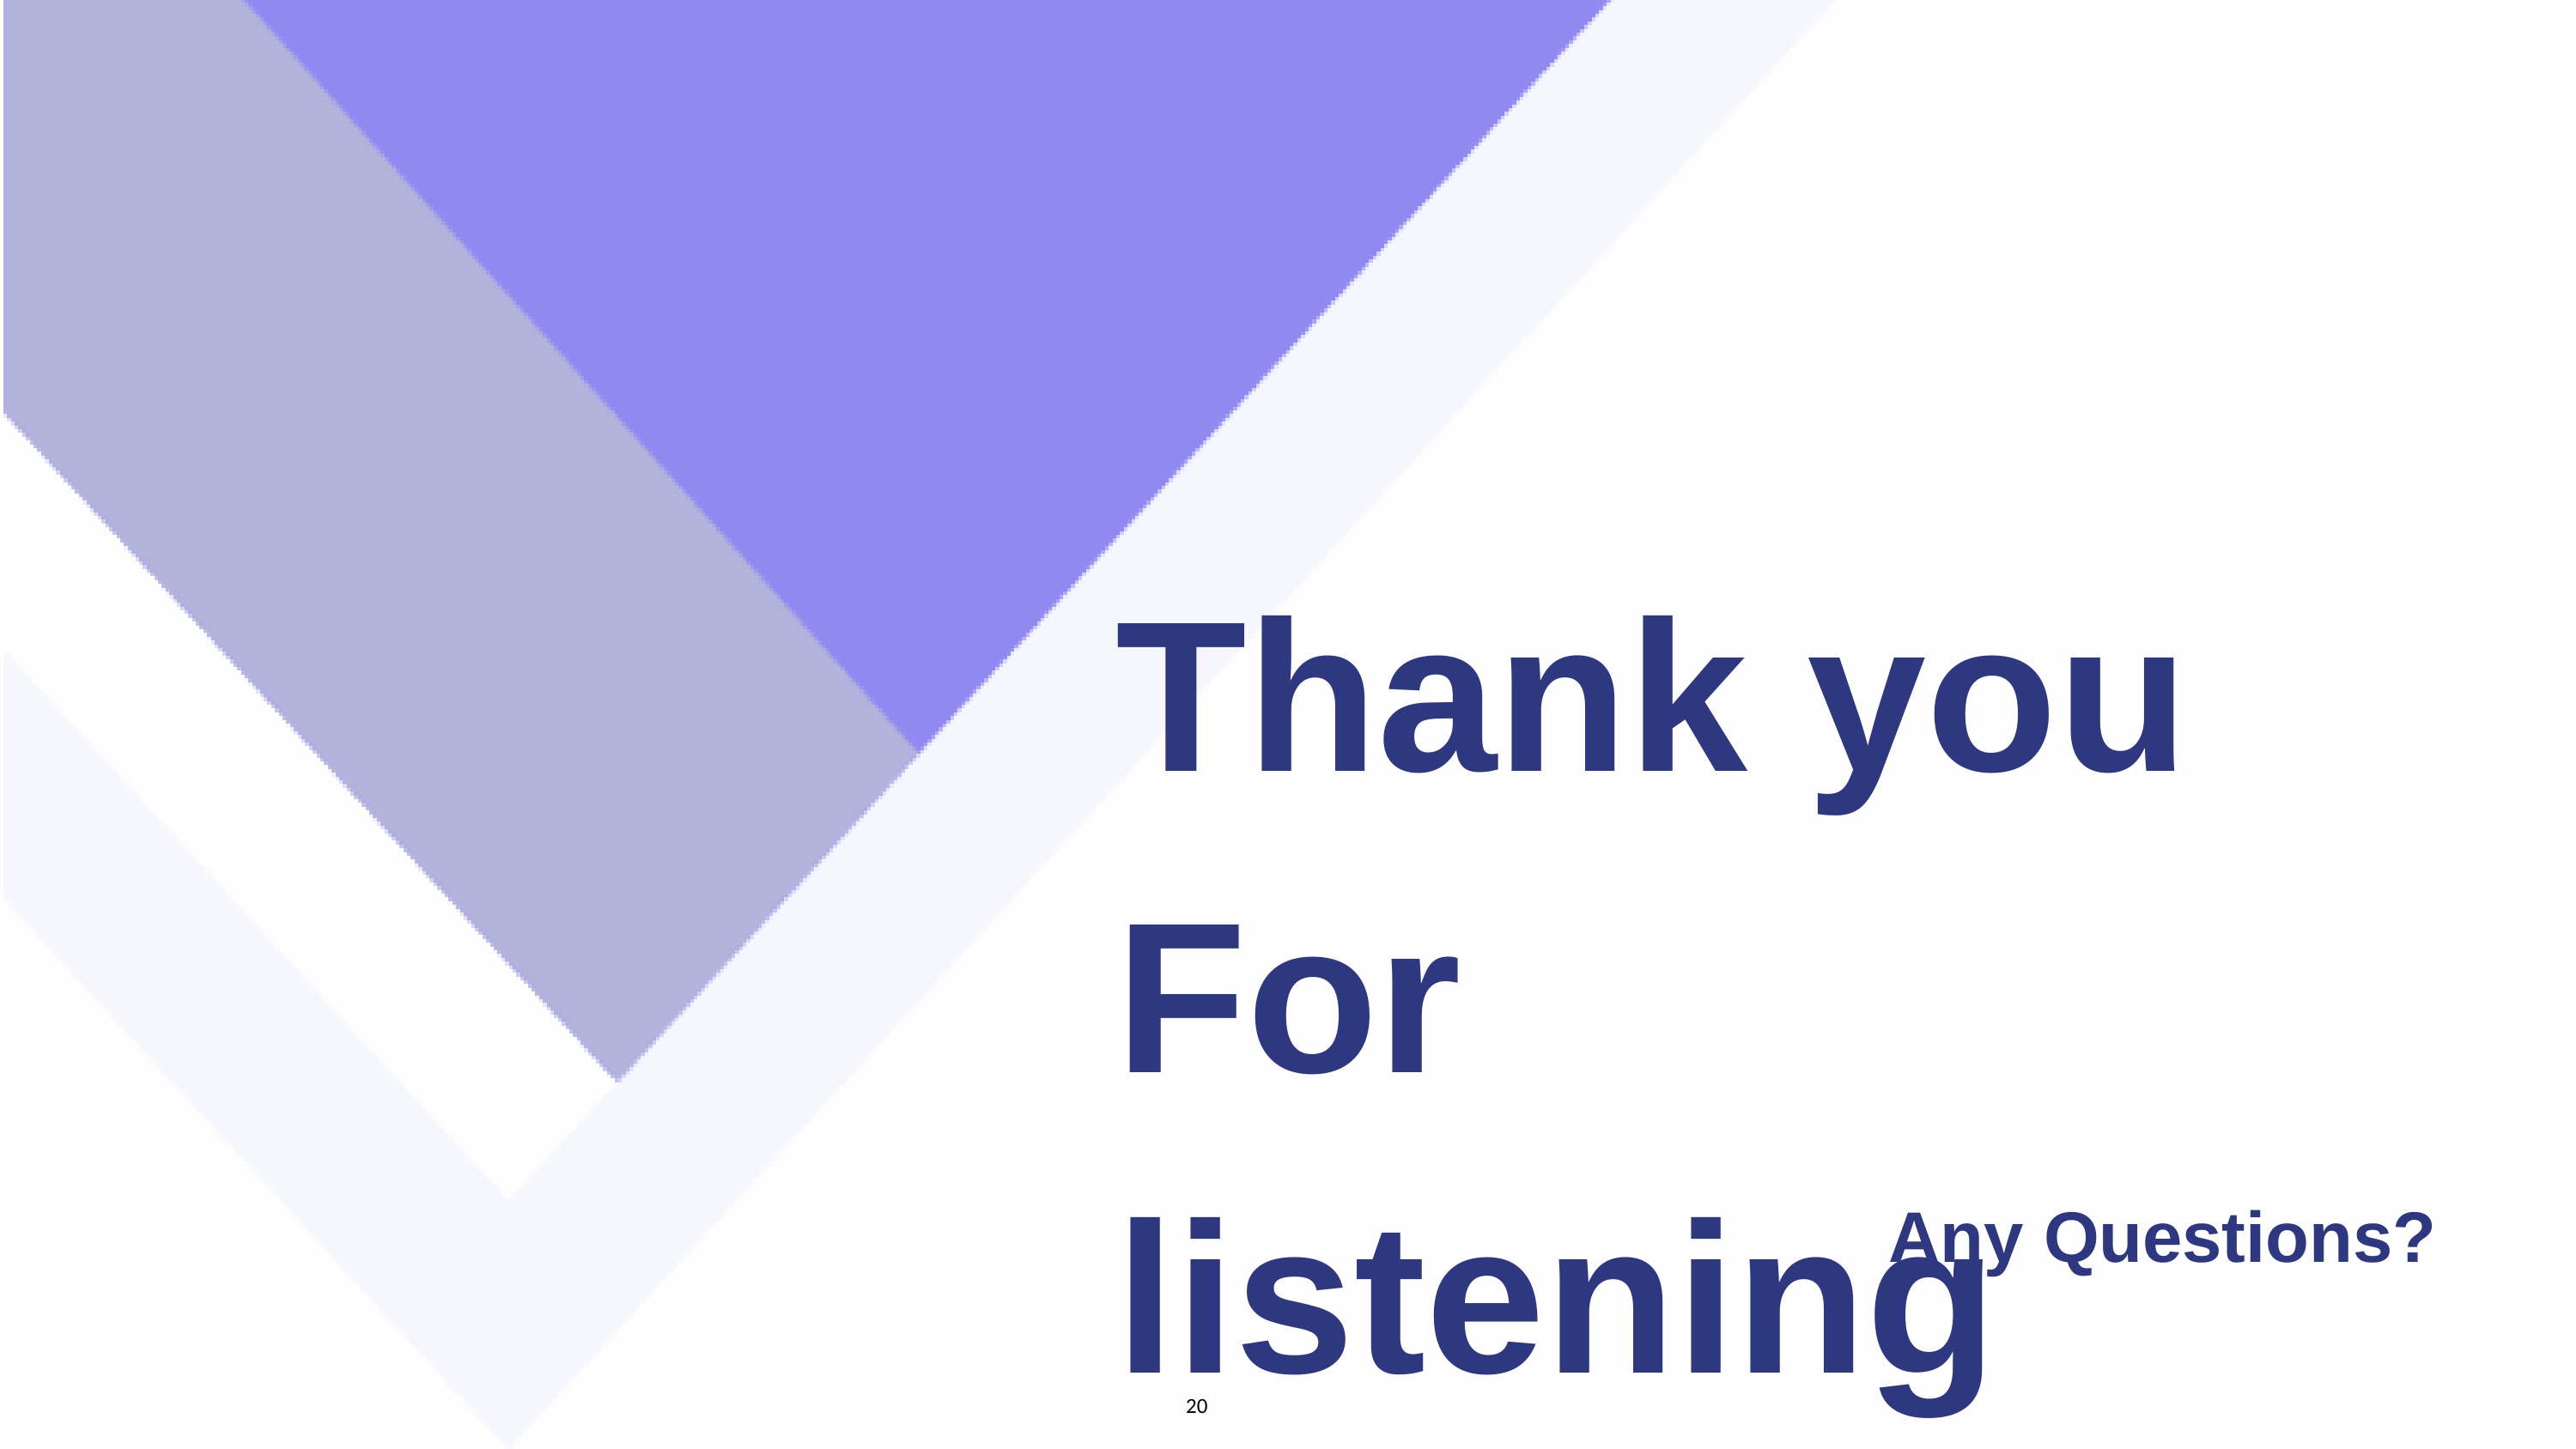

Thank you
For listening
Any Questions?
20